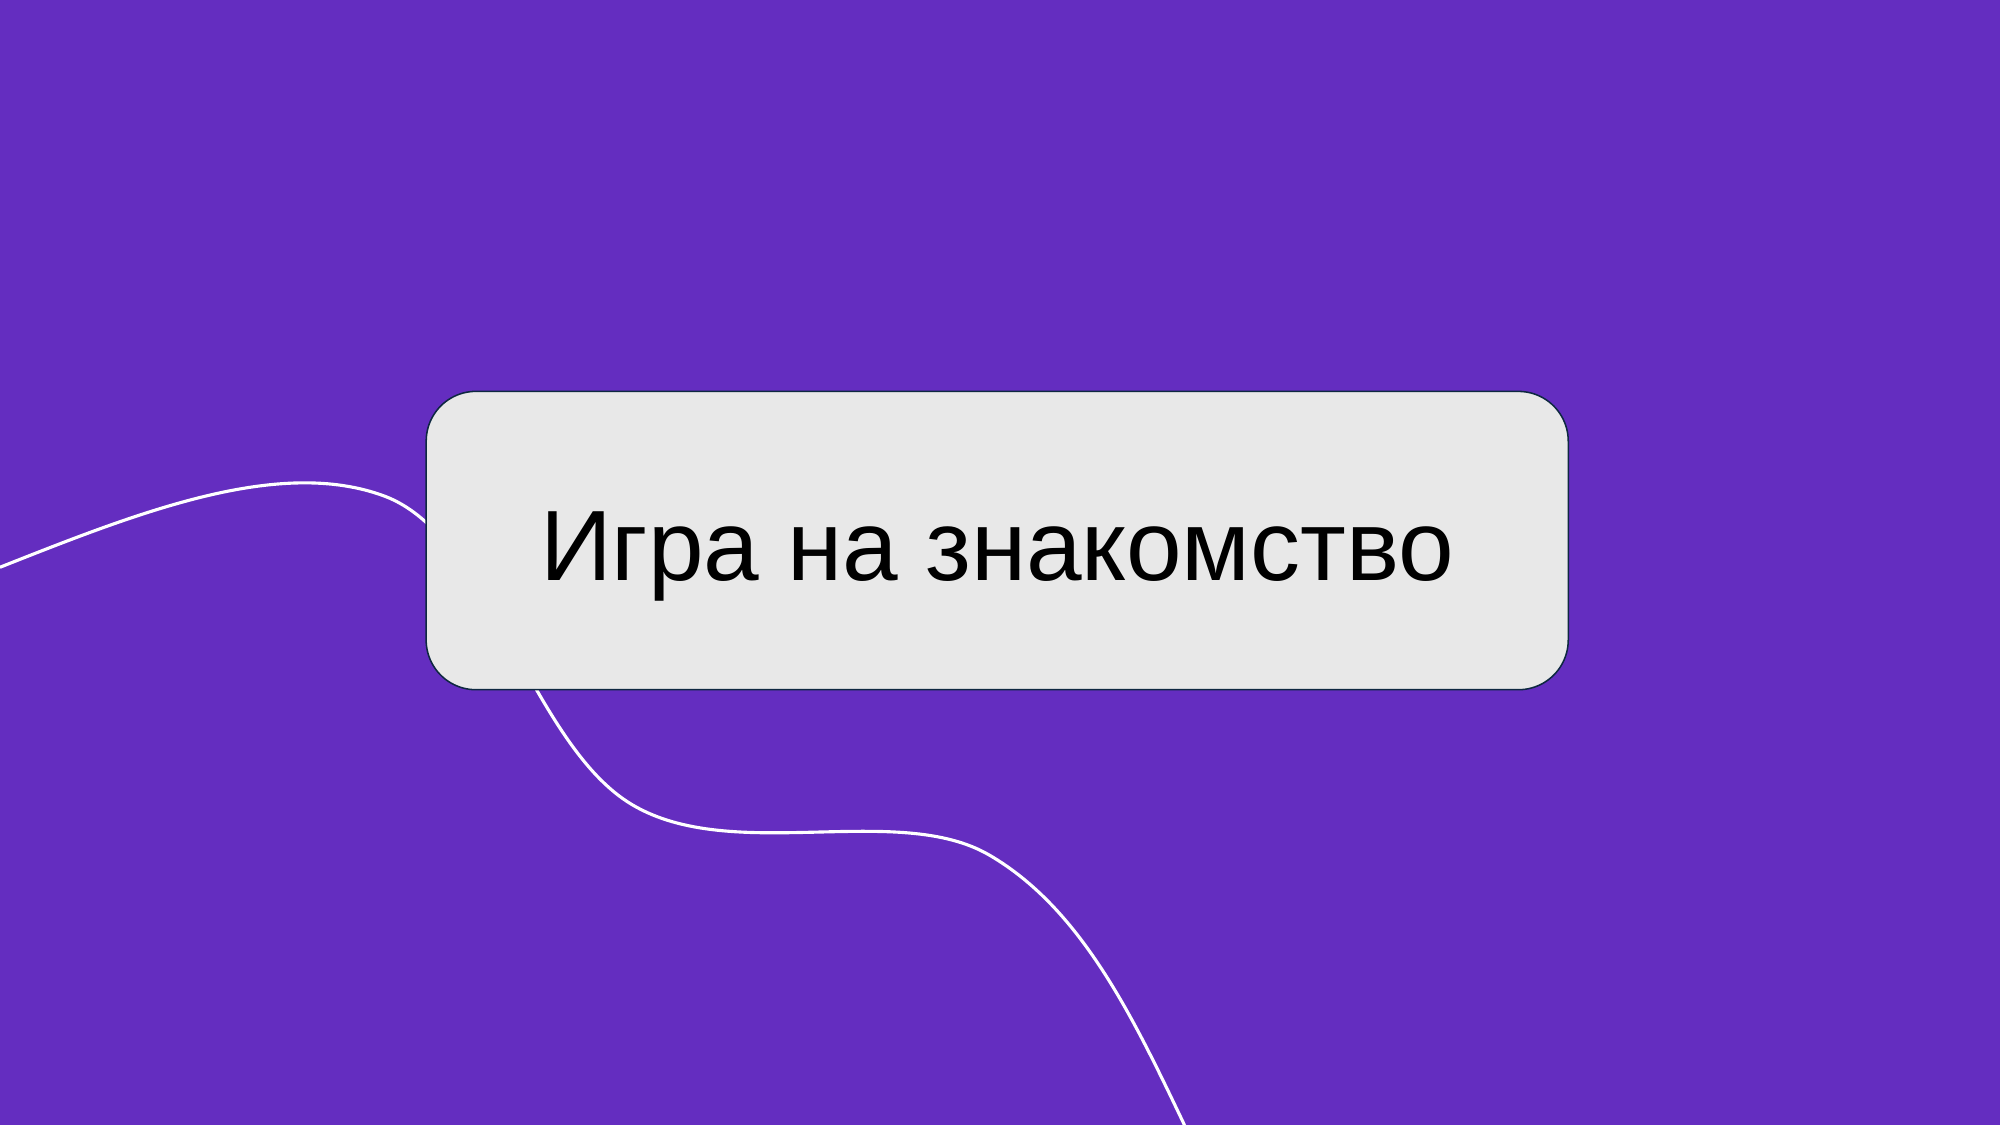

Перенесите выбранный кейс и удалите лишние
Игра на знакомство